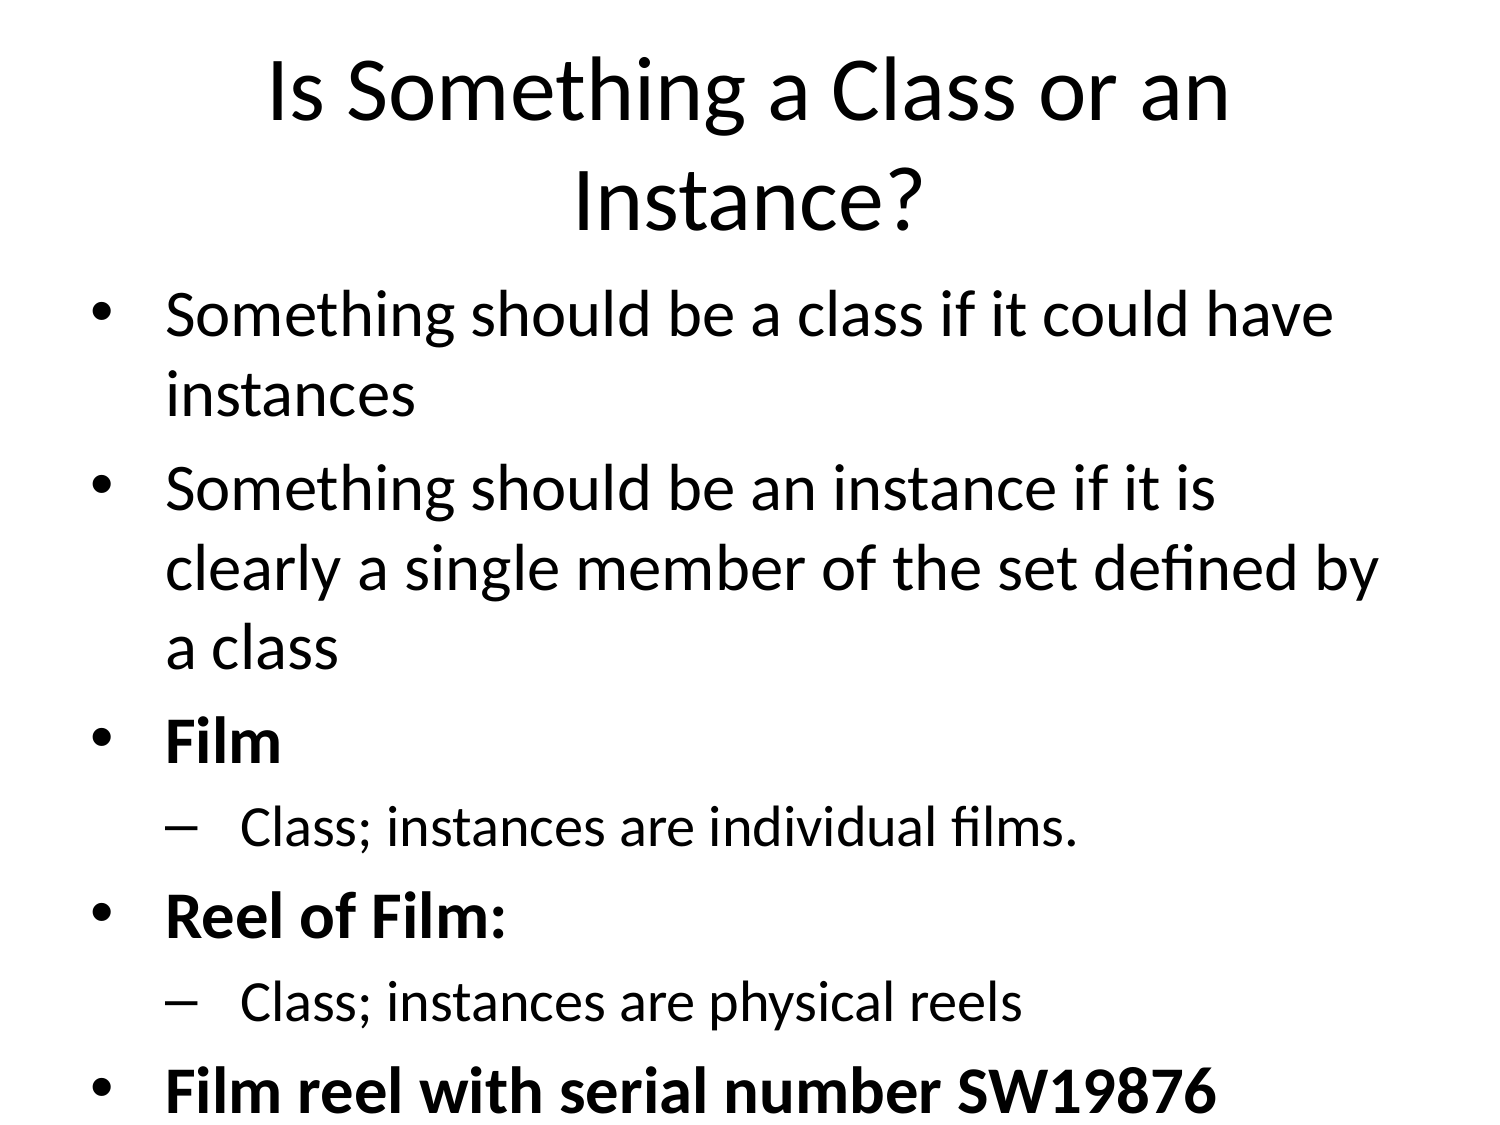

# Is Something a Class or an Instance?
Something should be a class if it could have instances
Something should be an instance if it is clearly a single member of the set defined by a class
Film
Class; instances are individual films.
Reel of Film:
Class; instances are physical reels
Film reel with serial number SW19876
Instance of ReelOfFilm